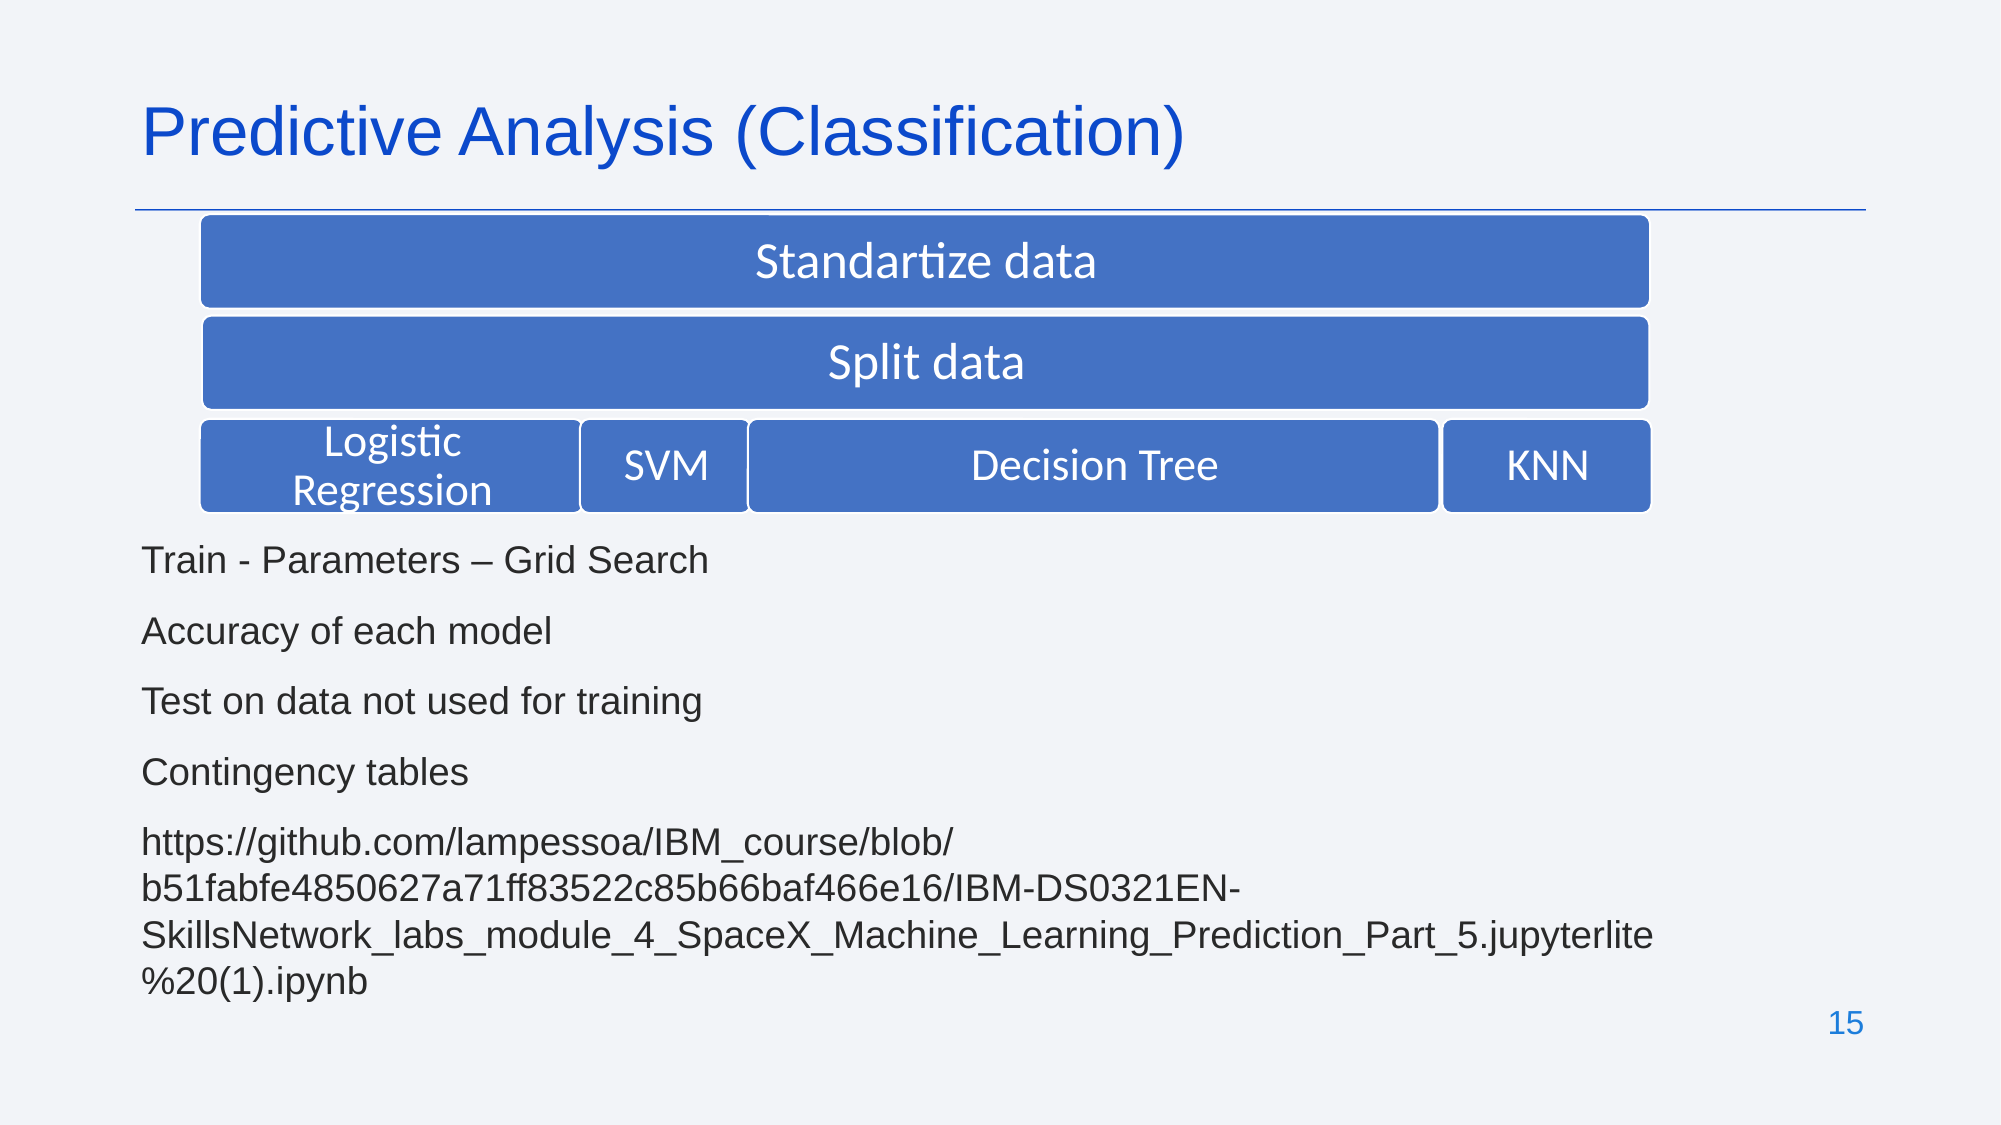

Predictive Analysis (Classification)
Standartize data
Split data
Logistic Regression
KNN
SVM
Decision Tree

Train - Parameters – Grid Search
Accuracy of each model
Test on data not used for training
Contingency tables
https://github.com/lampessoa/IBM_course/blob/b51fabfe4850627a71ff83522c85b66baf466e16/IBM-DS0321EN-SkillsNetwork_labs_module_4_SpaceX_Machine_Learning_Prediction_Part_5.jupyterlite%20(1).ipynb
15